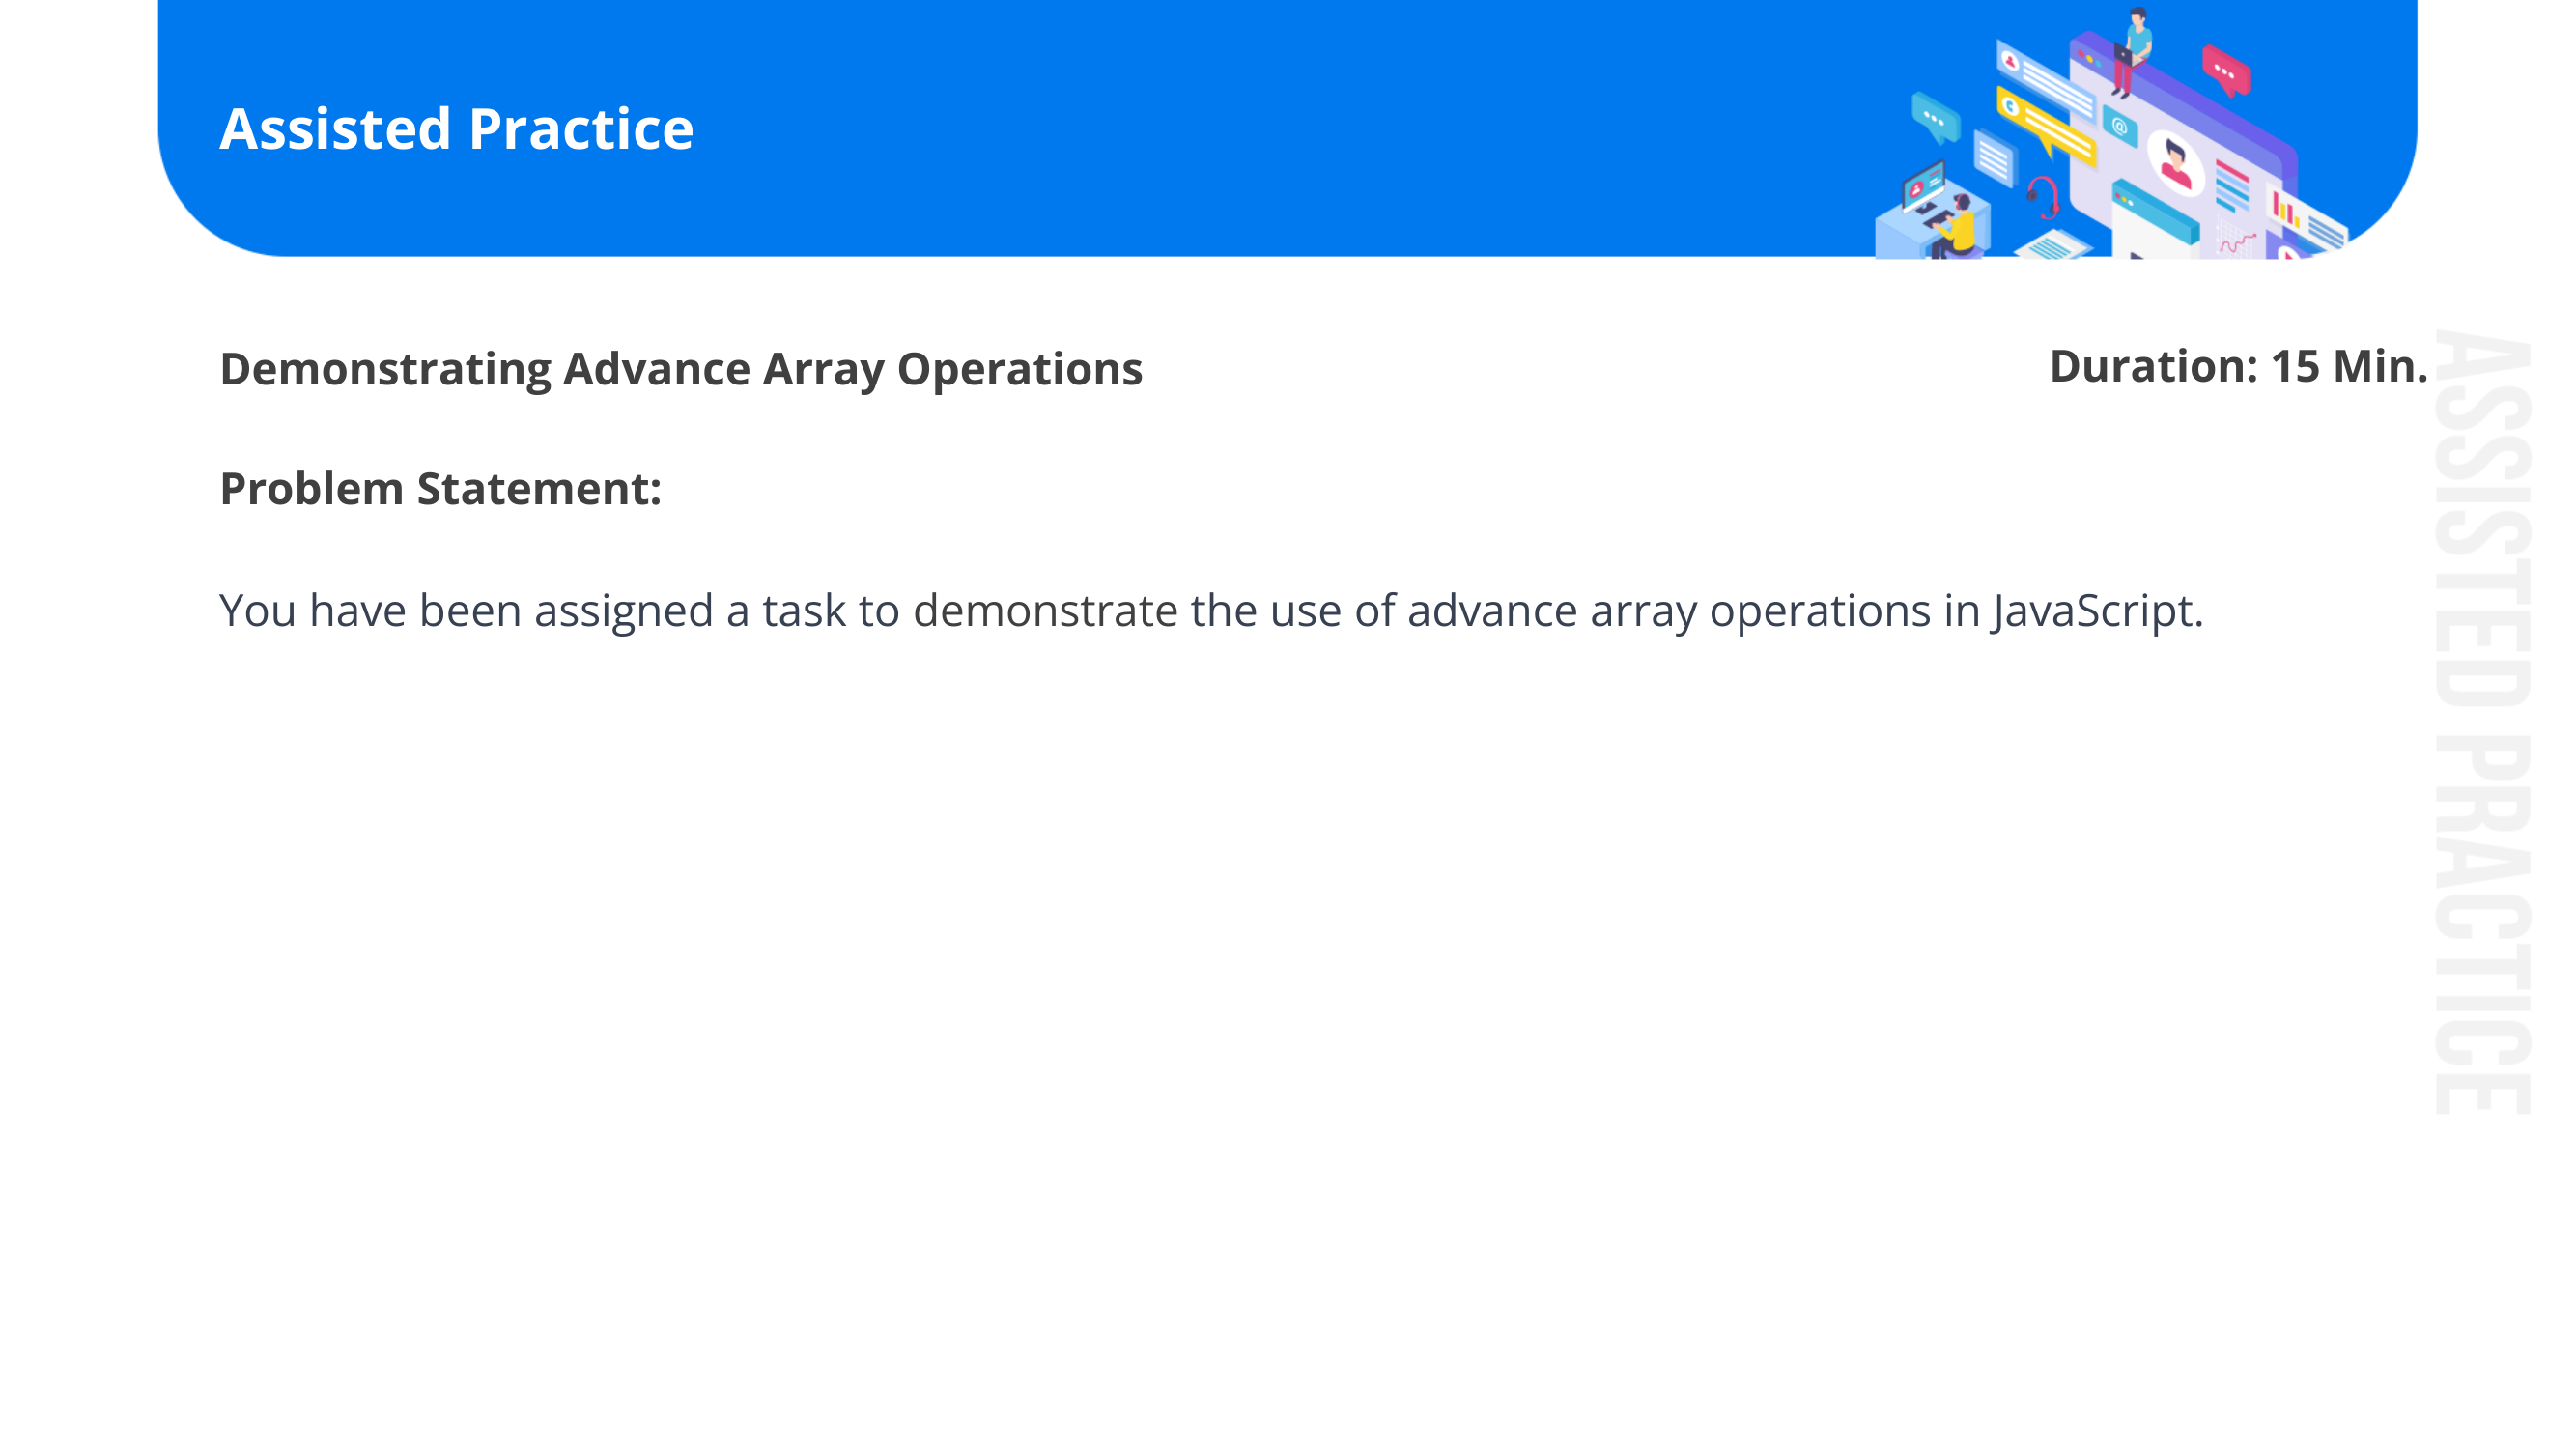

# Assisted Practice
 	Duration: 15 Min.
Demonstrating Advance Array Operations
Problem Statement:

You have been assigned a task to demonstrate the use of advance array operations in JavaScript.